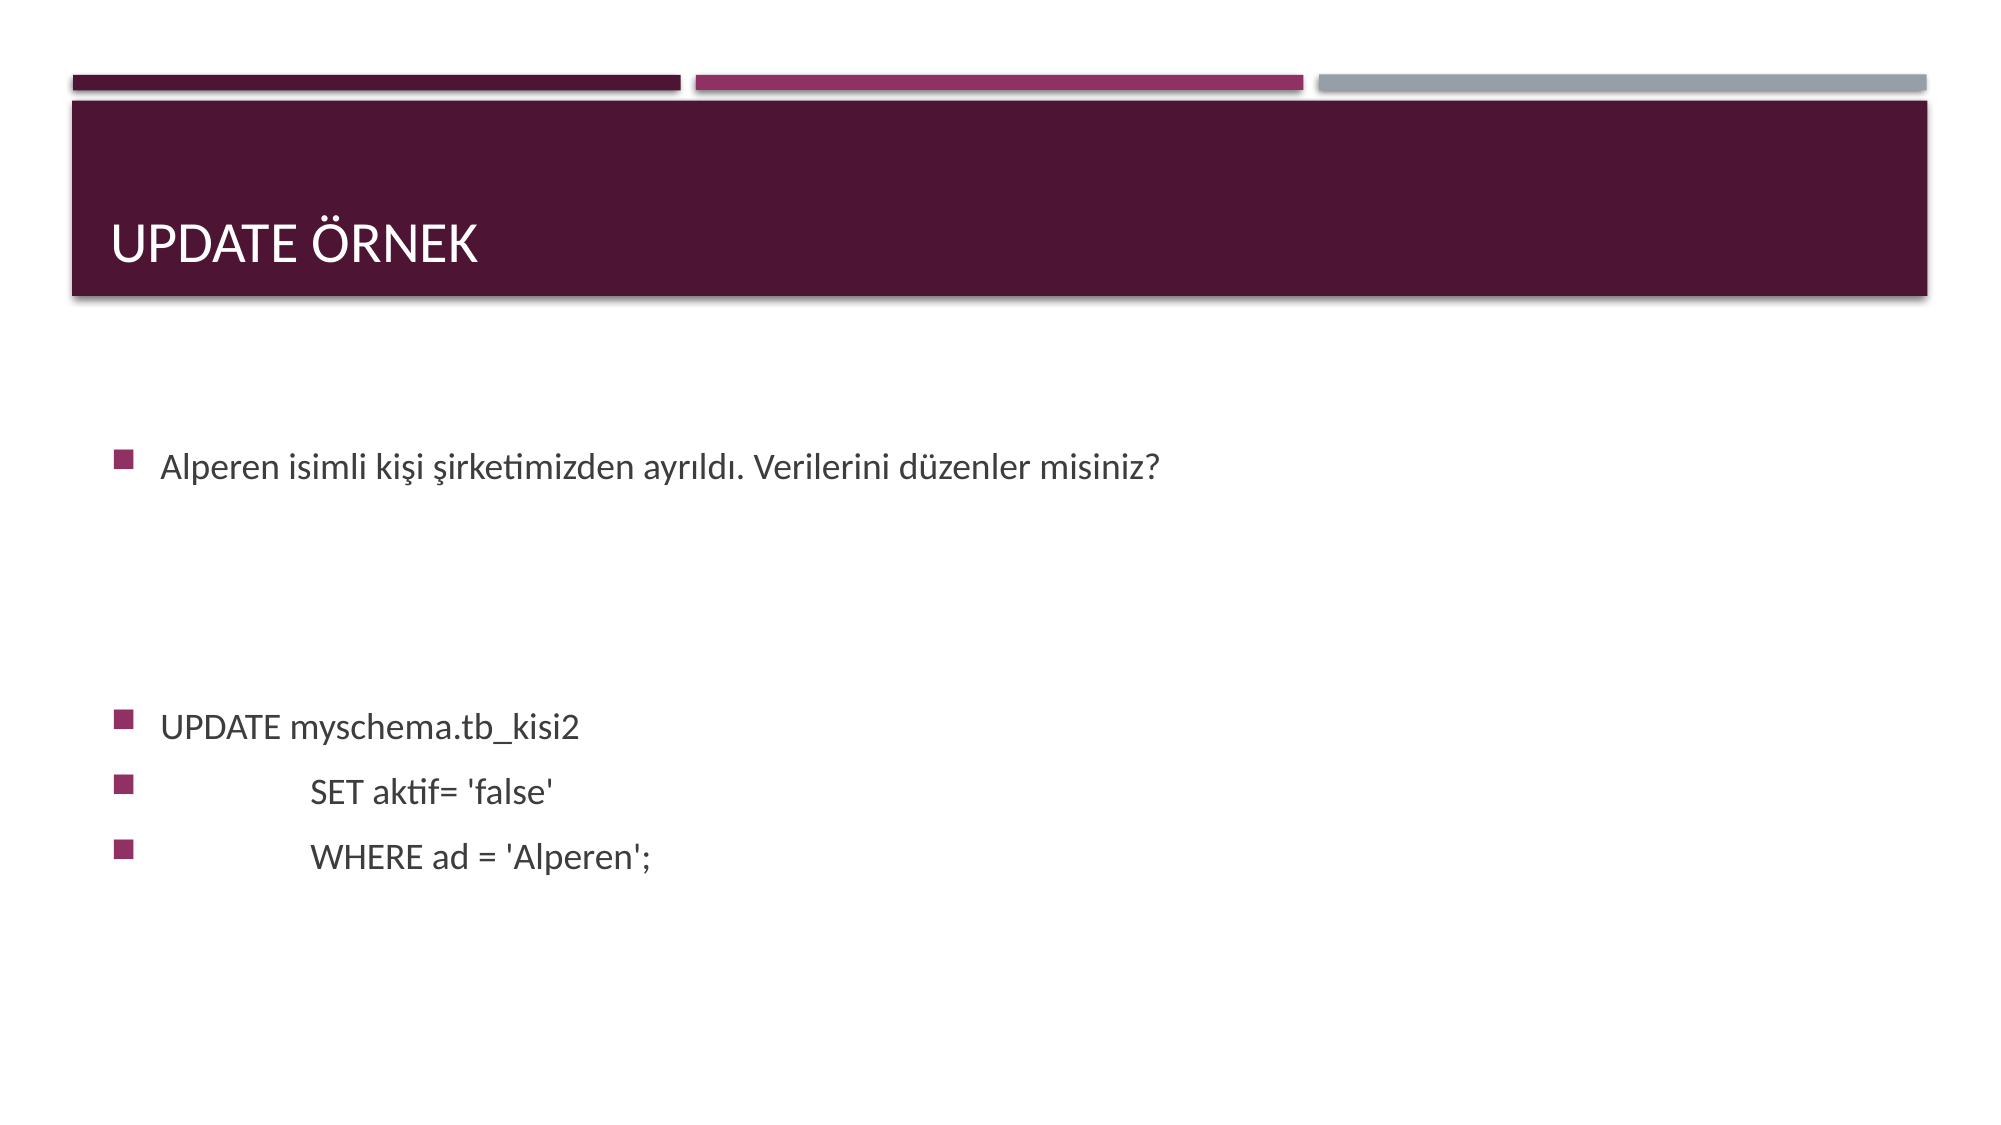

# Update örnek
Alperen isimli kişi şirketimizden ayrıldı. Verilerini düzenler misiniz?

UPDATE myschema.tb_kisi2
	SET aktif= 'false'
	WHERE ad = 'Alperen';